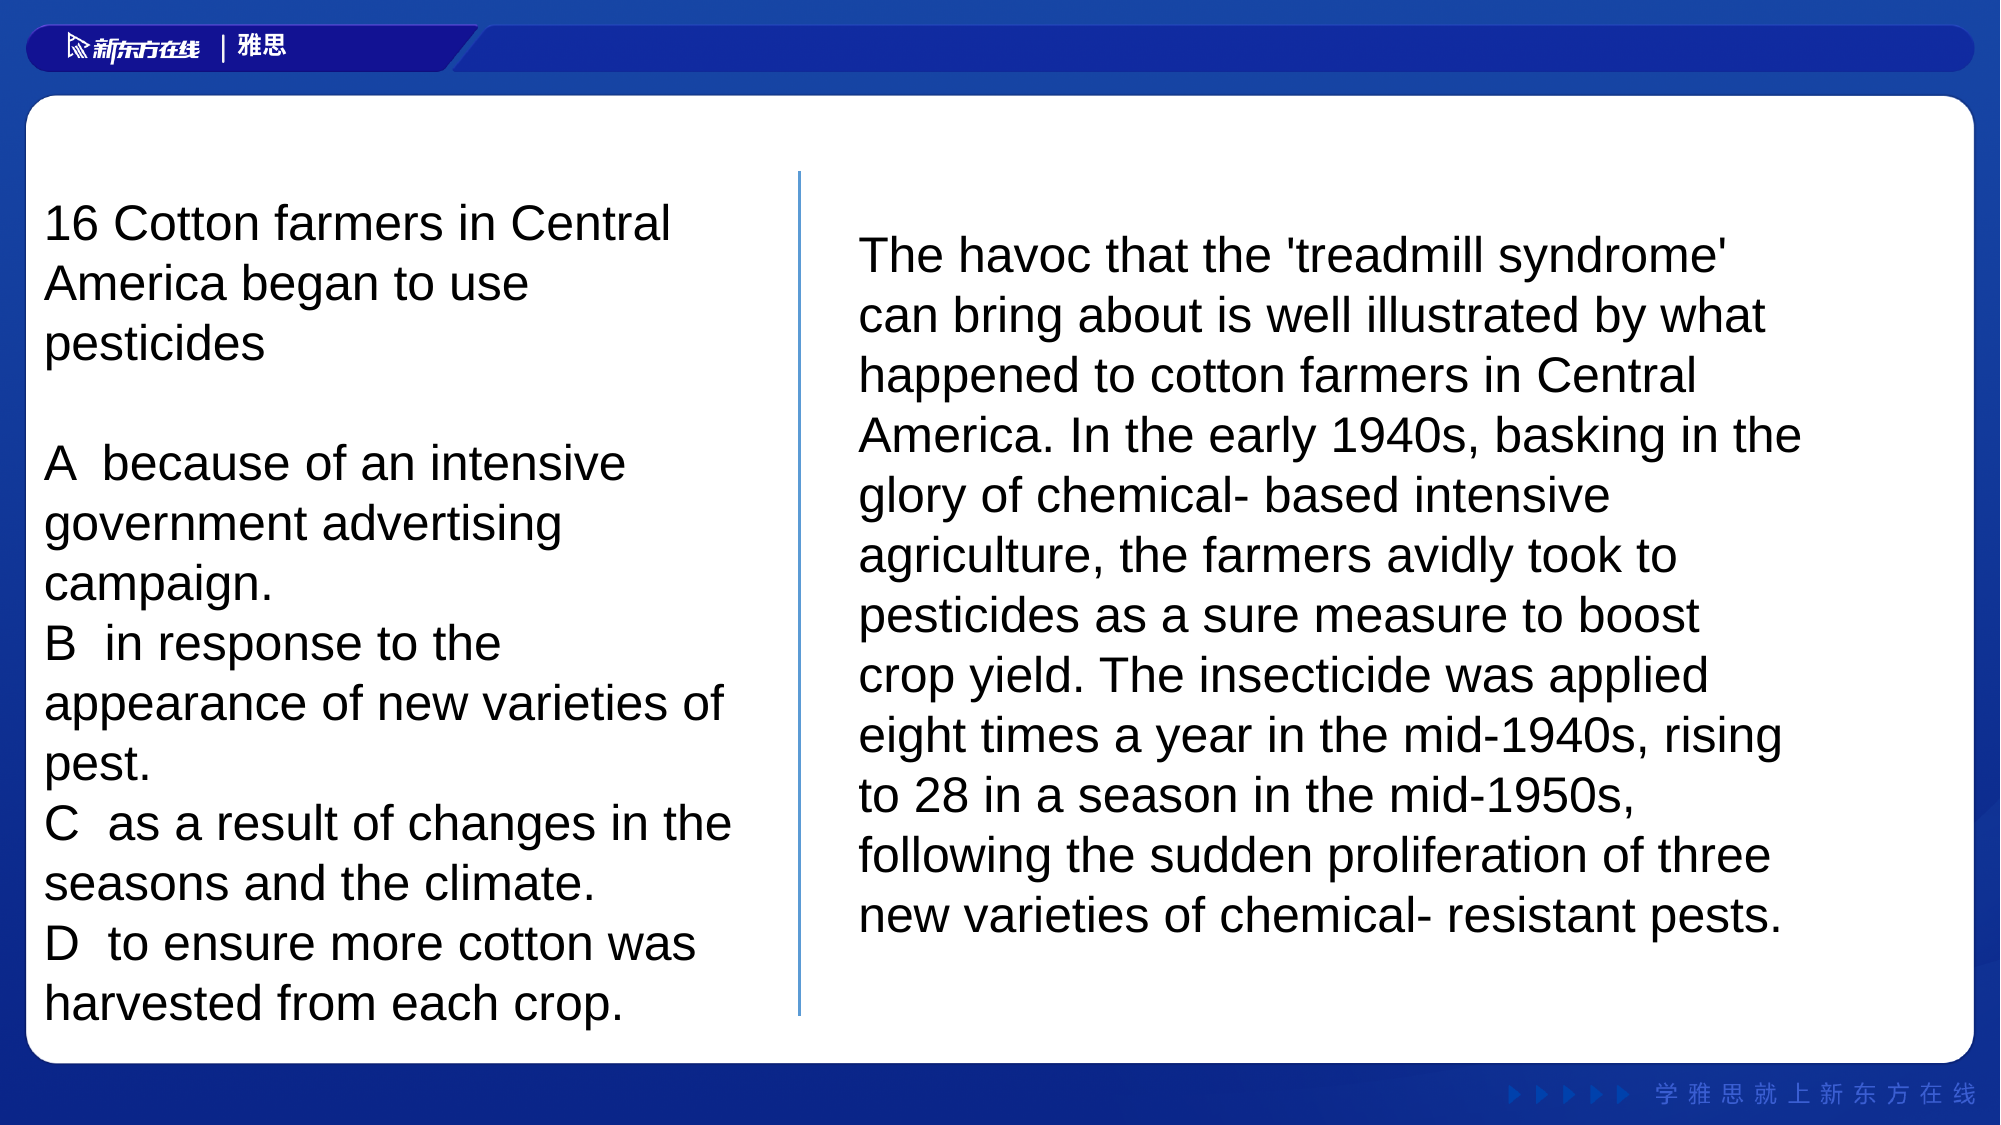

16 Cotton farmers in Central America began to use pesticides

A  because of an intensive government advertising campaign.
B  in response to the appearance of new varieties of pest.
C  as a result of changes in the seasons and the climate.
D  to ensure more cotton was harvested from each crop.
The havoc that the 'treadmill syndrome' can bring about is well illustrated by what happened to cotton farmers in Central America. In the early 1940s, basking in the glory of chemical- based intensive agriculture, the farmers avidly took to pesticides as a sure measure to boost crop yield. The insecticide was applied eight times a year in the mid-1940s, rising to 28 in a season in the mid-1950s, following the sudden proliferation of three new varieties of chemical- resistant pests.